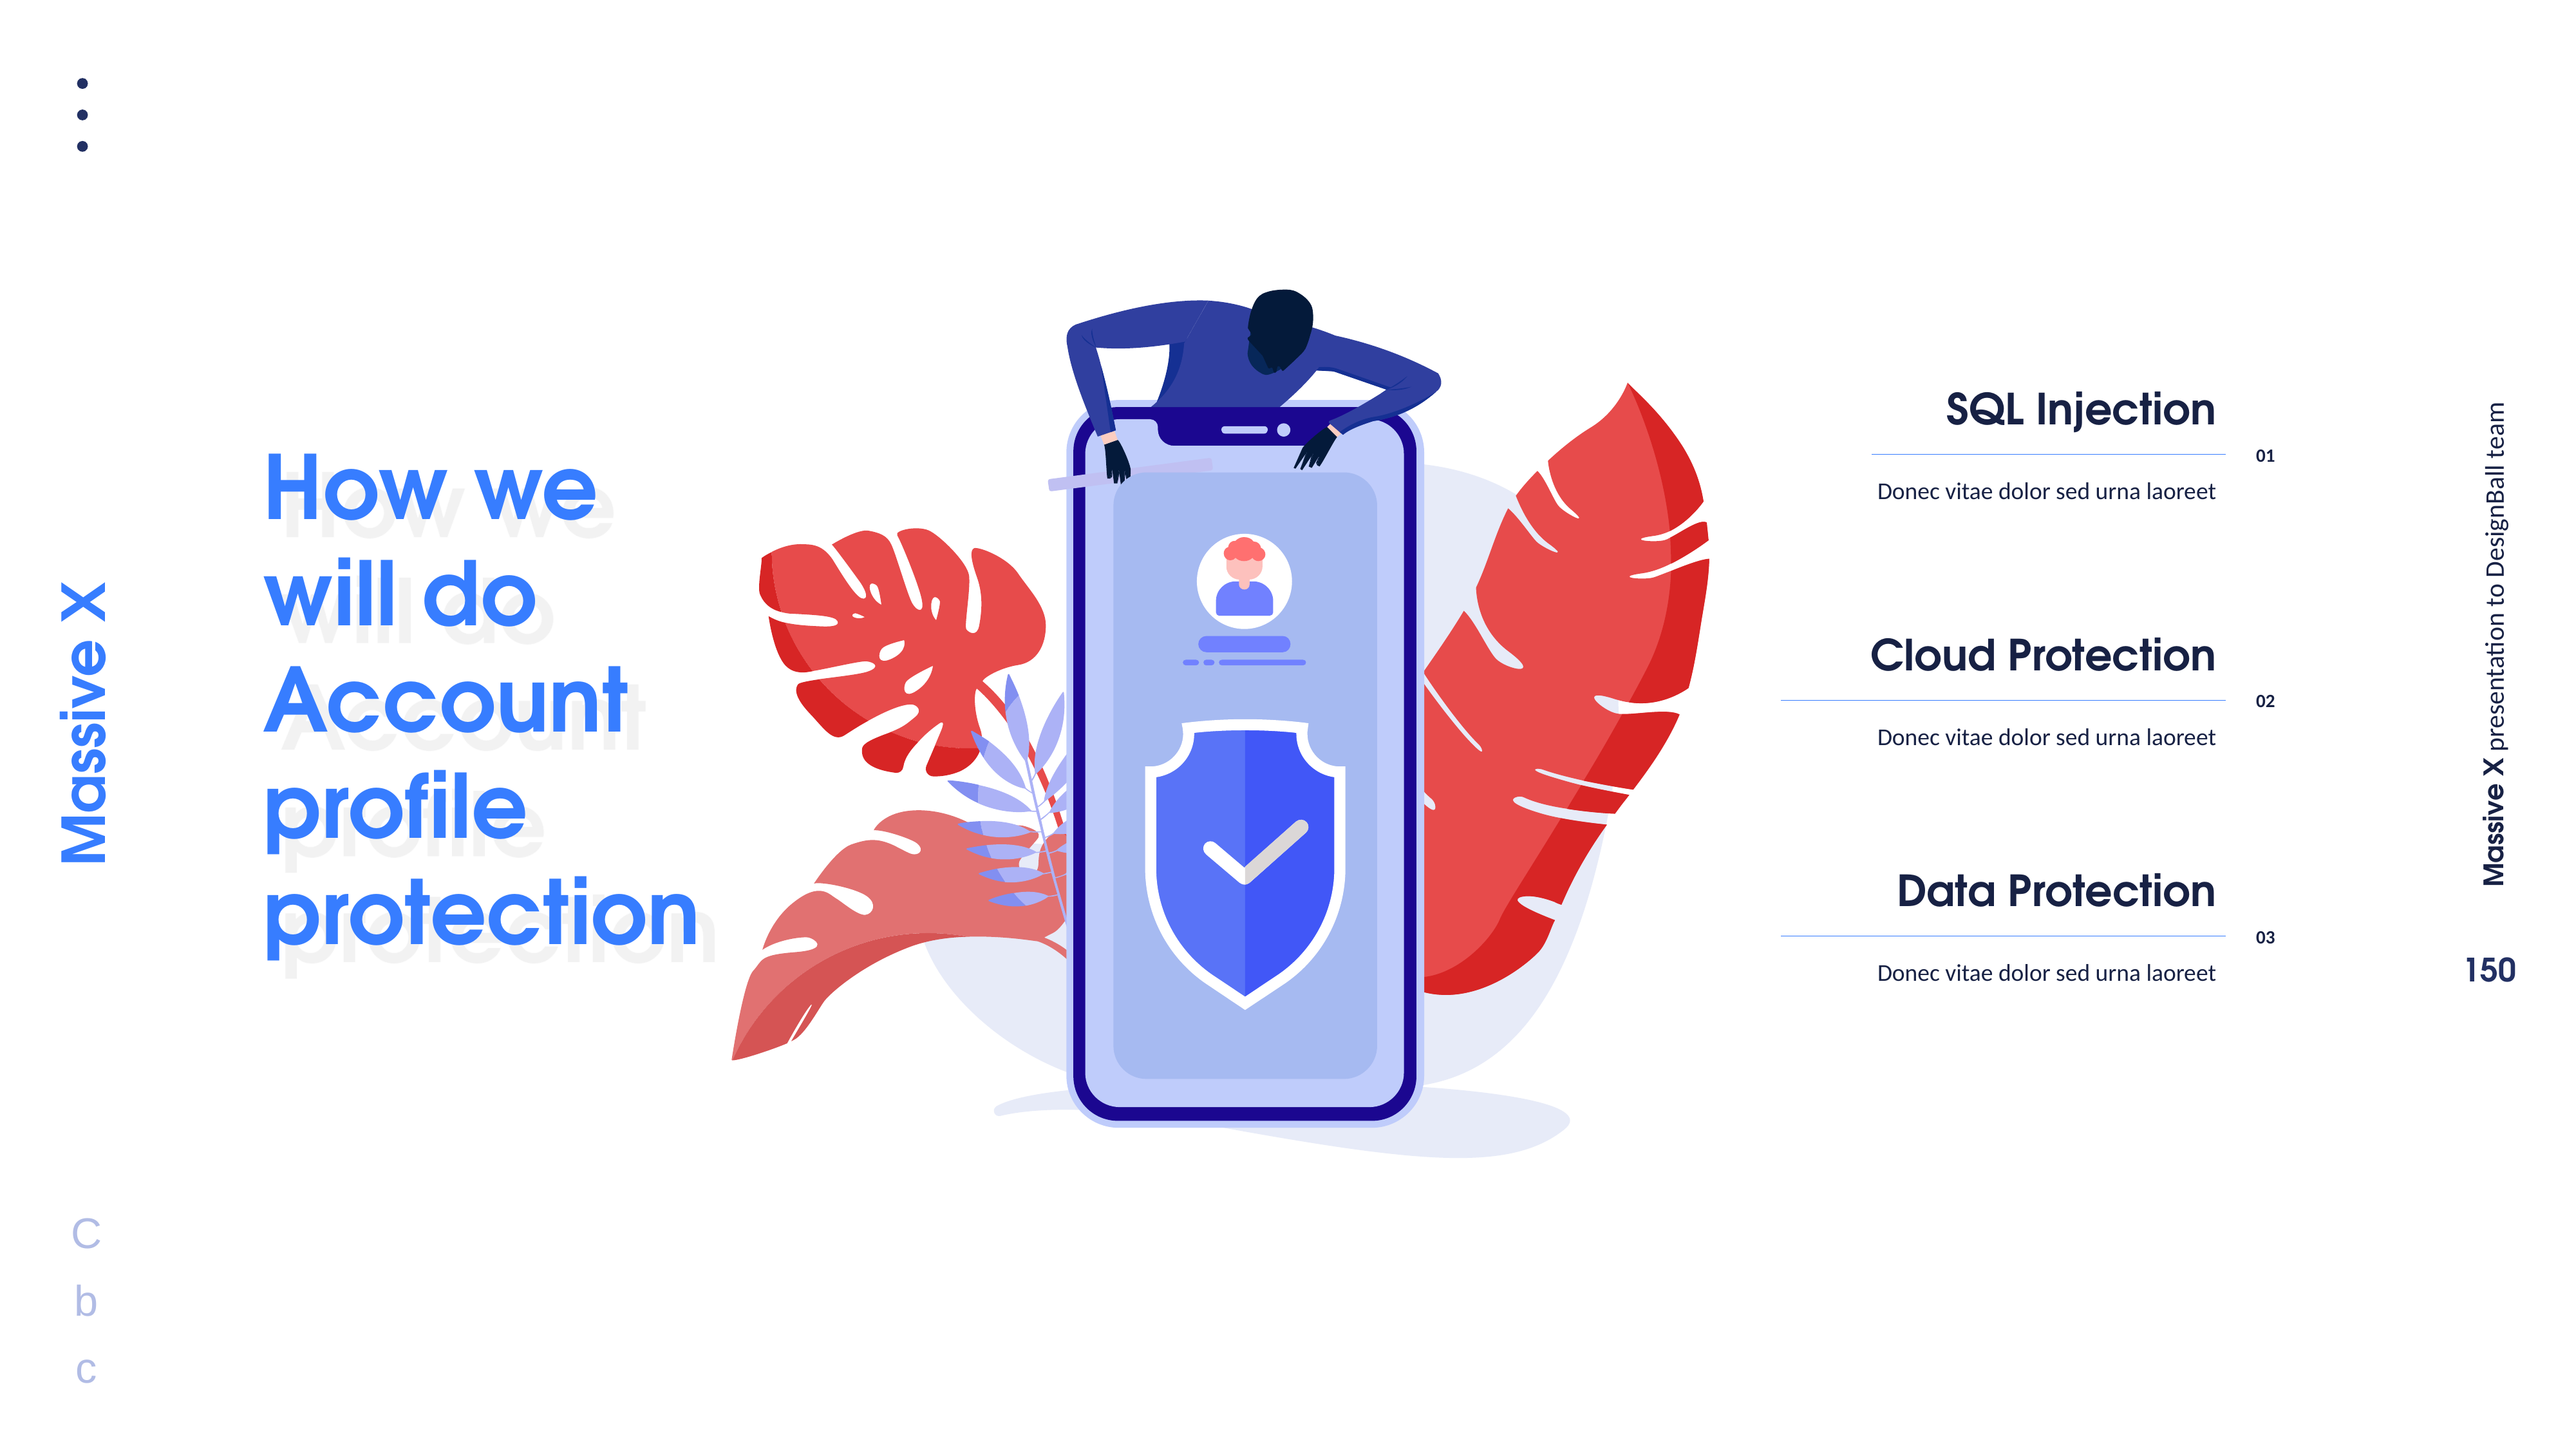

SQL Injection

How we will do Account profile protection
01

Donec vitae dolor sed urna laoreet

Cloud Protection

02
Donec vitae dolor sed urna laoreet

Data Protection
03
Donec vitae dolor sed urna laoreet